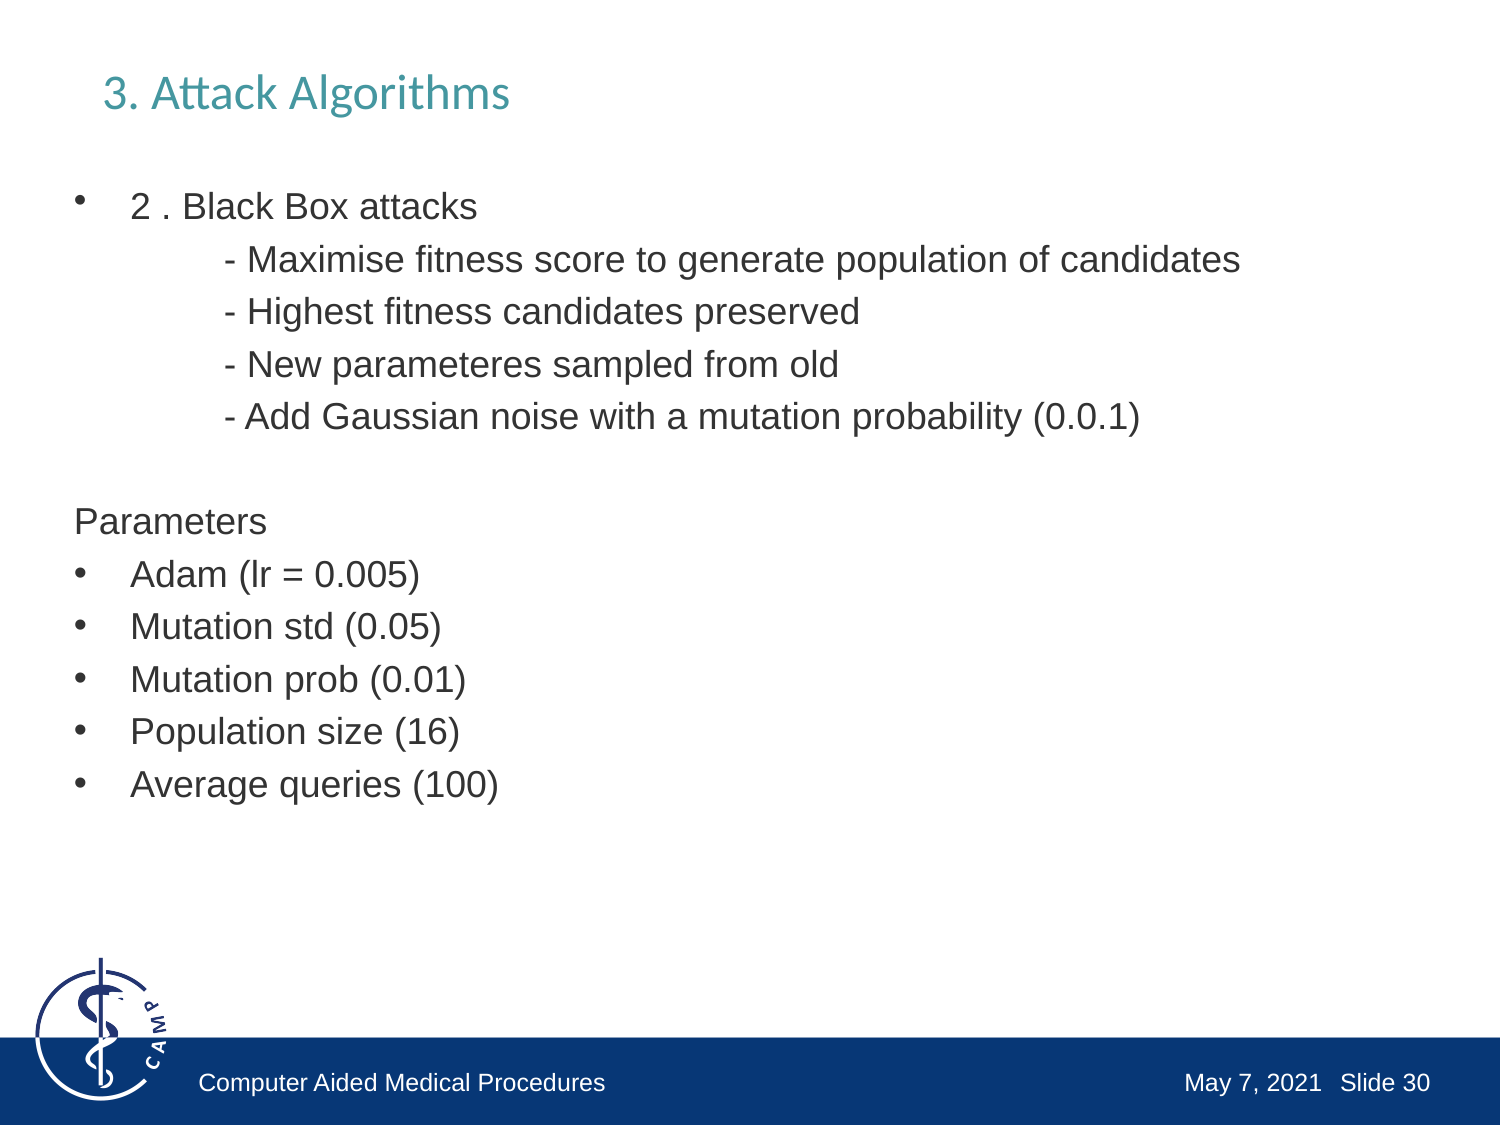

3. Attack Algorithms
2 . Black Box attacks
	- Maximise fitness score to generate population of candidates
	- Highest fitness candidates preserved
	- New parameteres sampled from old
	- Add Gaussian noise with a mutation probability (0.0.1)

Parameters
Adam (lr = 0.005)
Mutation std (0.05)
Mutation prob (0.01)
Population size (16)
Average queries (100)

Computer Aided Medical Procedures
May 7, 2021
Slide 30